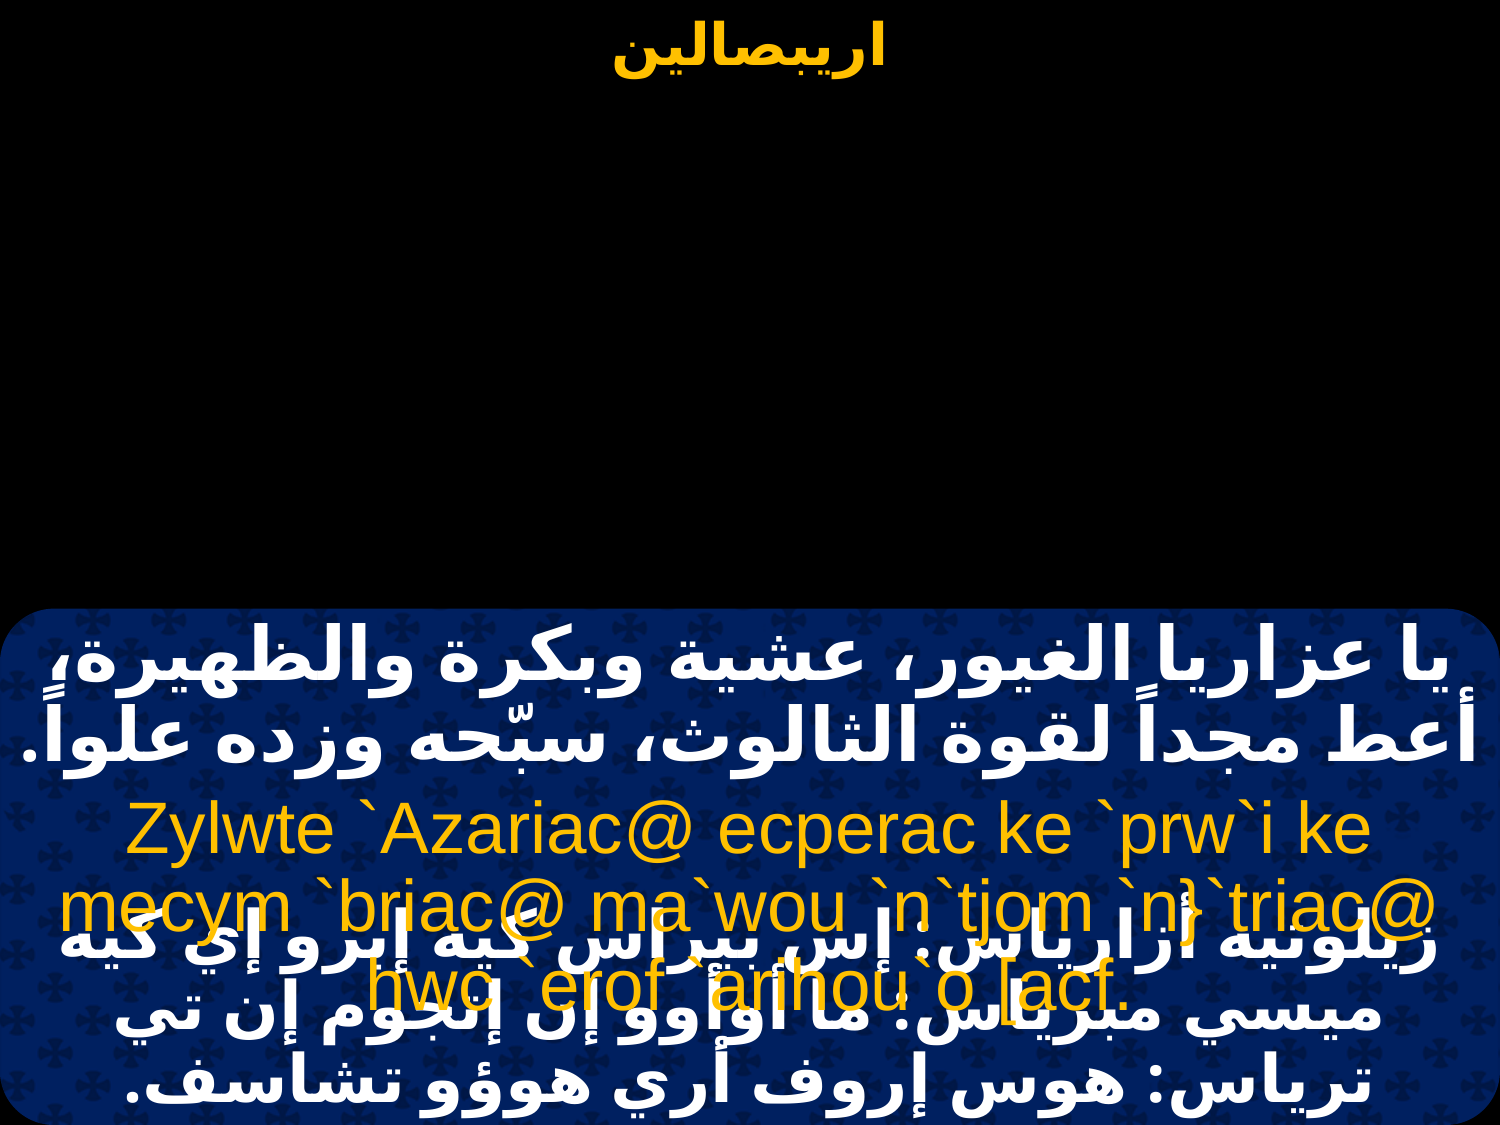

#
يا عزاريا الغيور، عشية وبكرة والظهيرة، أعط مجداً لقوة الثالوث، سبّحه وزده علواً.

Zylwte `Azariac@ ecperac ke `prw`i ke mecym `briac@ ma`wou `n`tjom `n}`triac@ hwc `erof `arihou`o [acf.

زيلوتيه أزارياس: إس بيراس كيه إبرو إي كيه ميسي مبرياس: ما أوأوو إن إتجوم إن تي ترياس: هوس إروف أري هوؤو تشاسف.